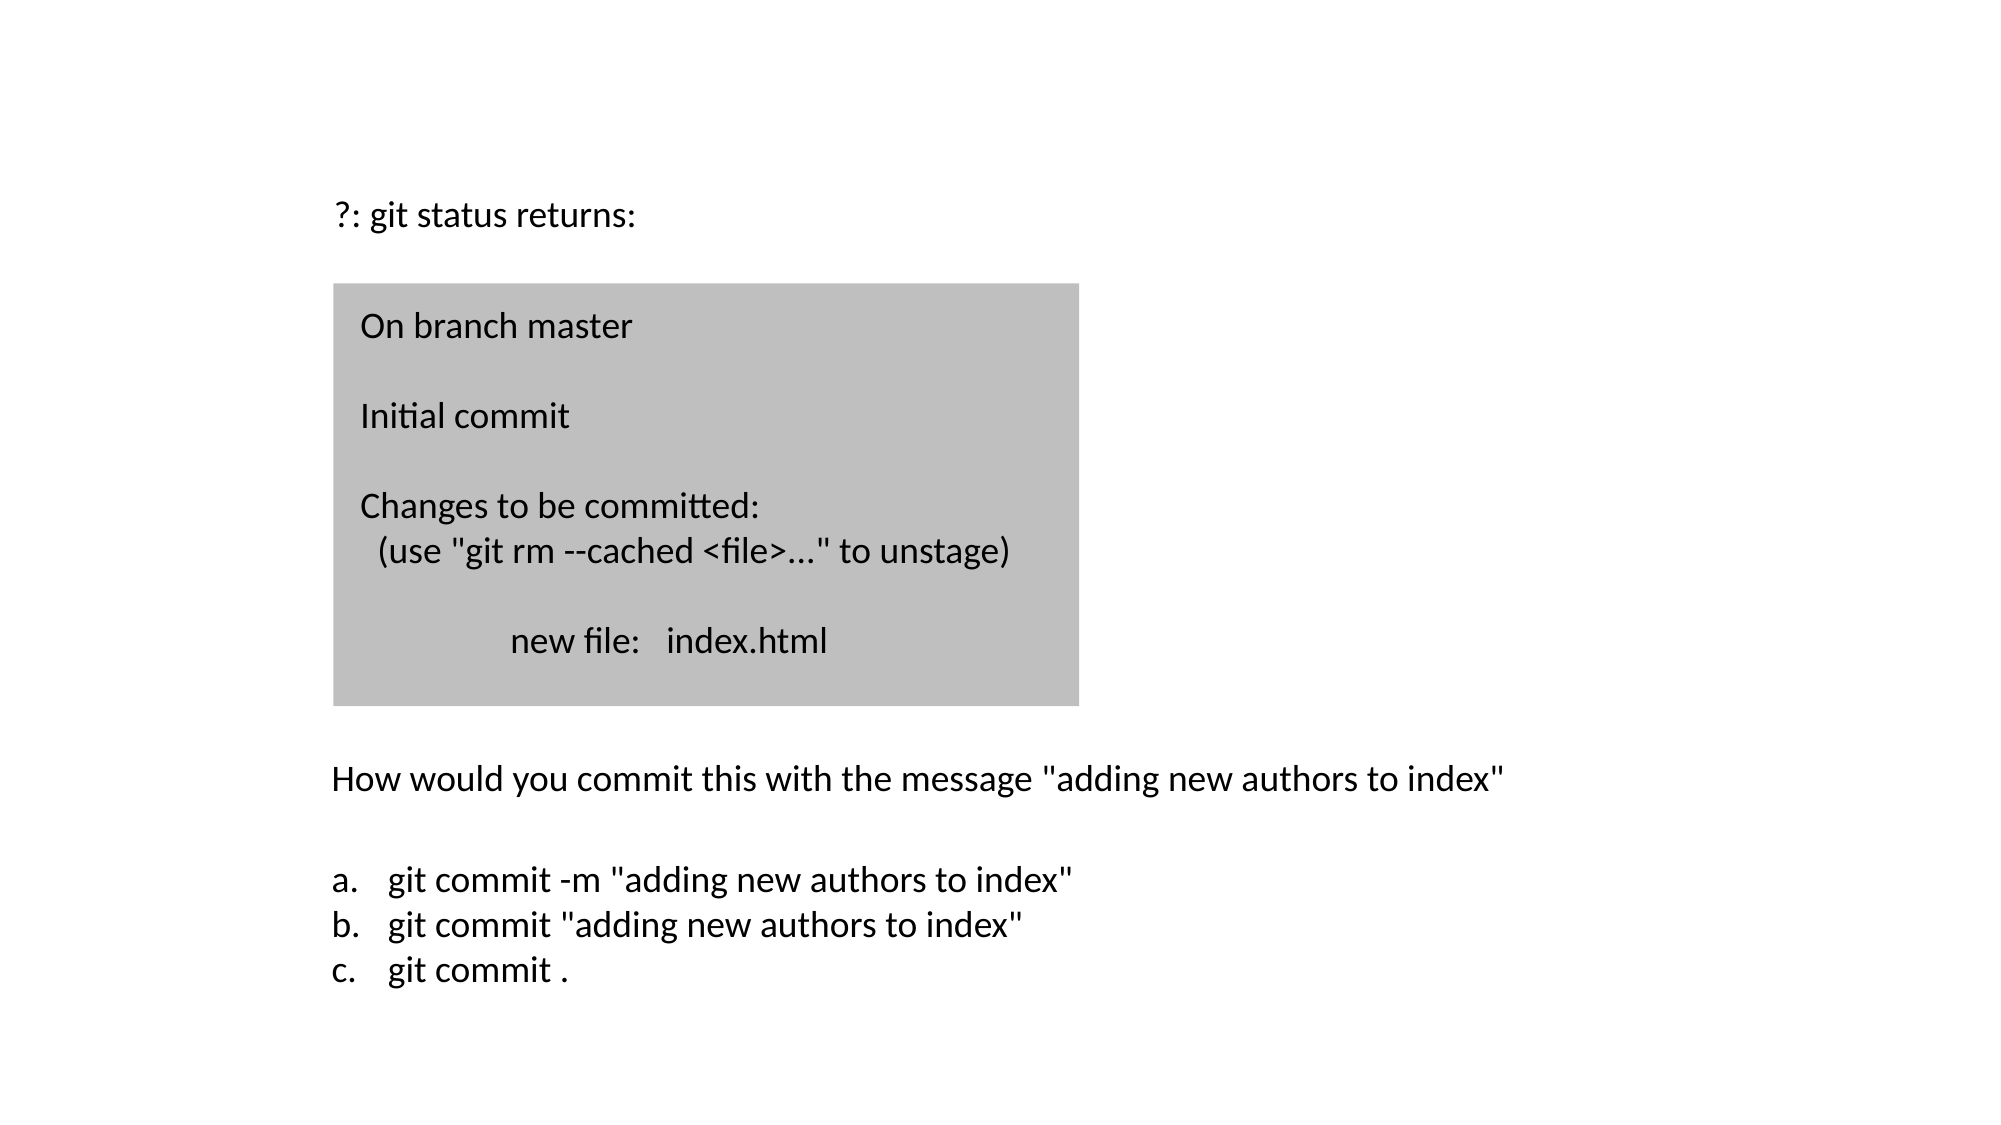

?: git status returns:

On branch master

Initial commit

Changes to be committed:
  (use "git rm --cached <file>..." to unstage)

	new file:   index.html
How would you commit this with the message "adding new authors to index"
git commit -m "adding new authors to index"
git commit "adding new authors to index"
git commit .